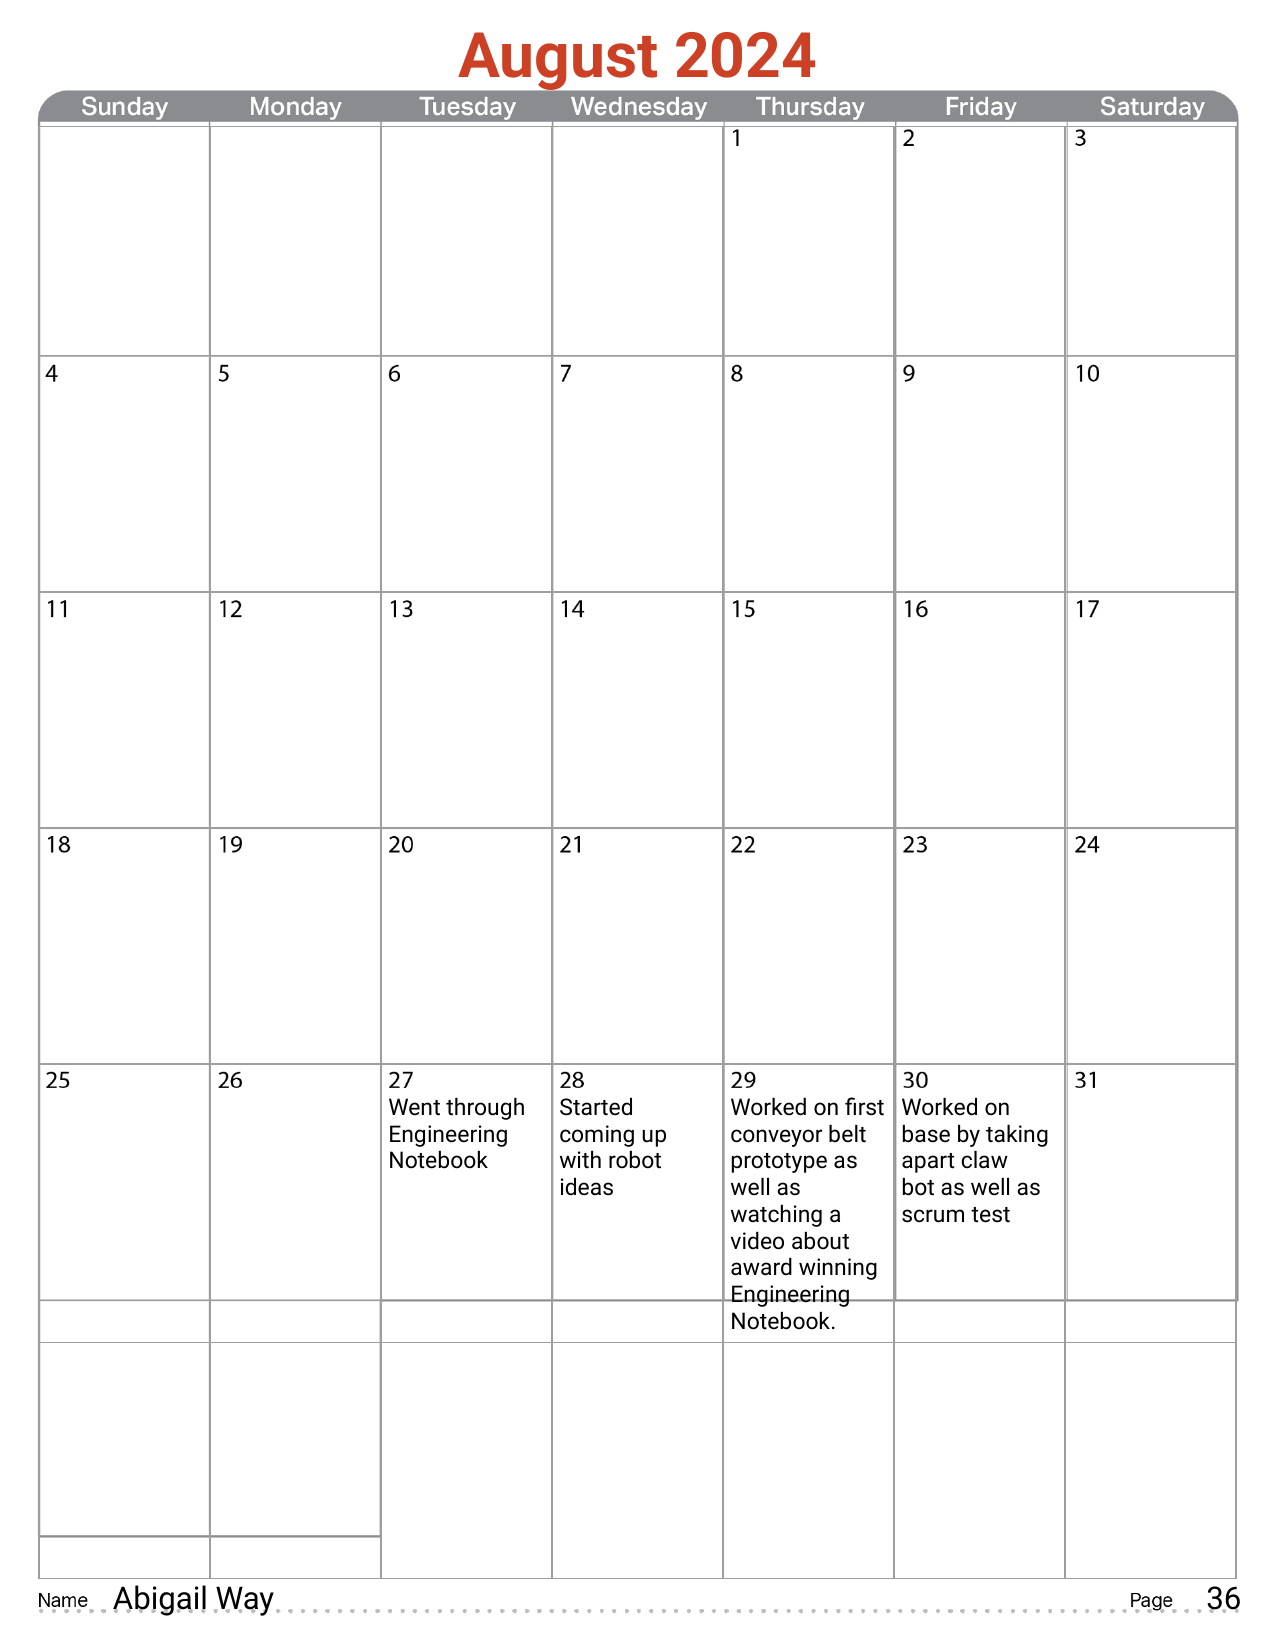

# August 2024
|  |  |  |  |  |  |  |
| --- | --- | --- | --- | --- | --- | --- |
|  |  |  |  |  |  |  |
|  |  |  |  |  |  |  |
|  |  |  |  |  |  |  |
|  |  | Went through Engineering Notebook | Started coming up with robot ideas | Worked on first conveyor belt prototype as well as watching a video about award winning Engineering Notebook. | Worked on base by taking apart claw bot as well as scrum test |  |
|  |  |  |  |  |  |  |
36
Abigail Way